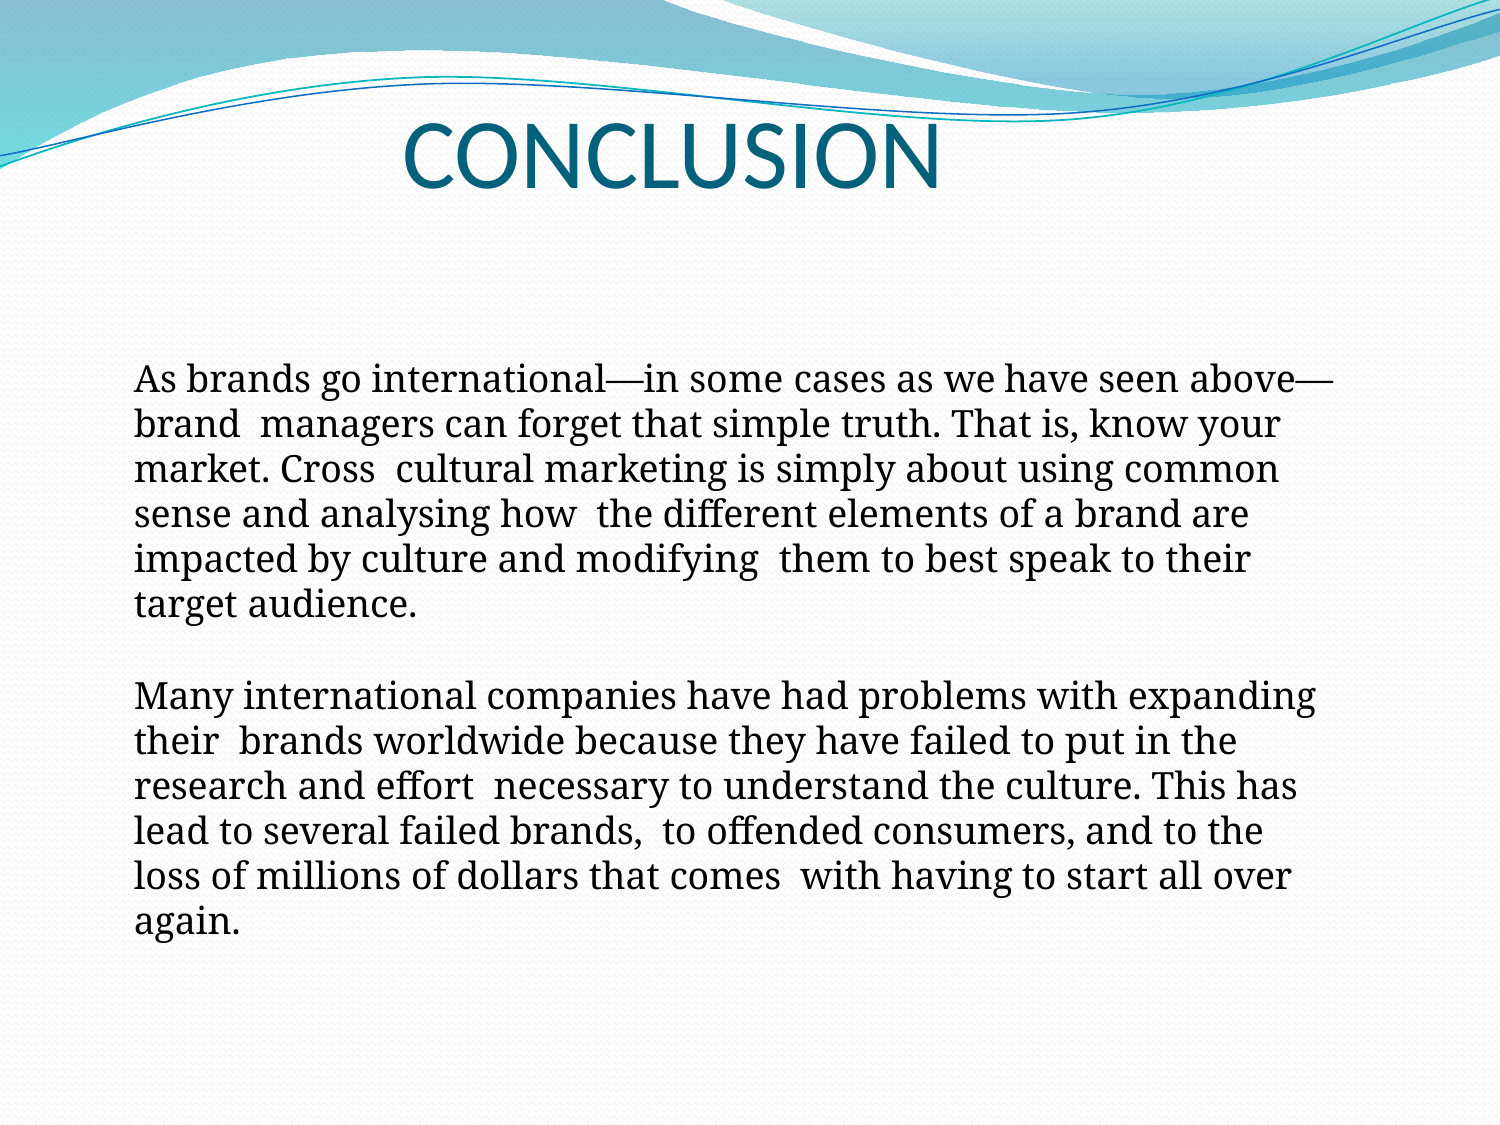

# CONCLUSION
As brands go international—in some cases as we have seen above—brand  managers can forget that simple truth. That is, know your market. Cross  cultural marketing is simply about using common sense and analysing how  the different elements of a brand are impacted by culture and modifying  them to best speak to their target audience.

Many international companies have had problems with expanding their  brands worldwide because they have failed to put in the research and effort  necessary to understand the culture. This has lead to several failed brands,  to offended consumers, and to the loss of millions of dollars that comes  with having to start all over again.